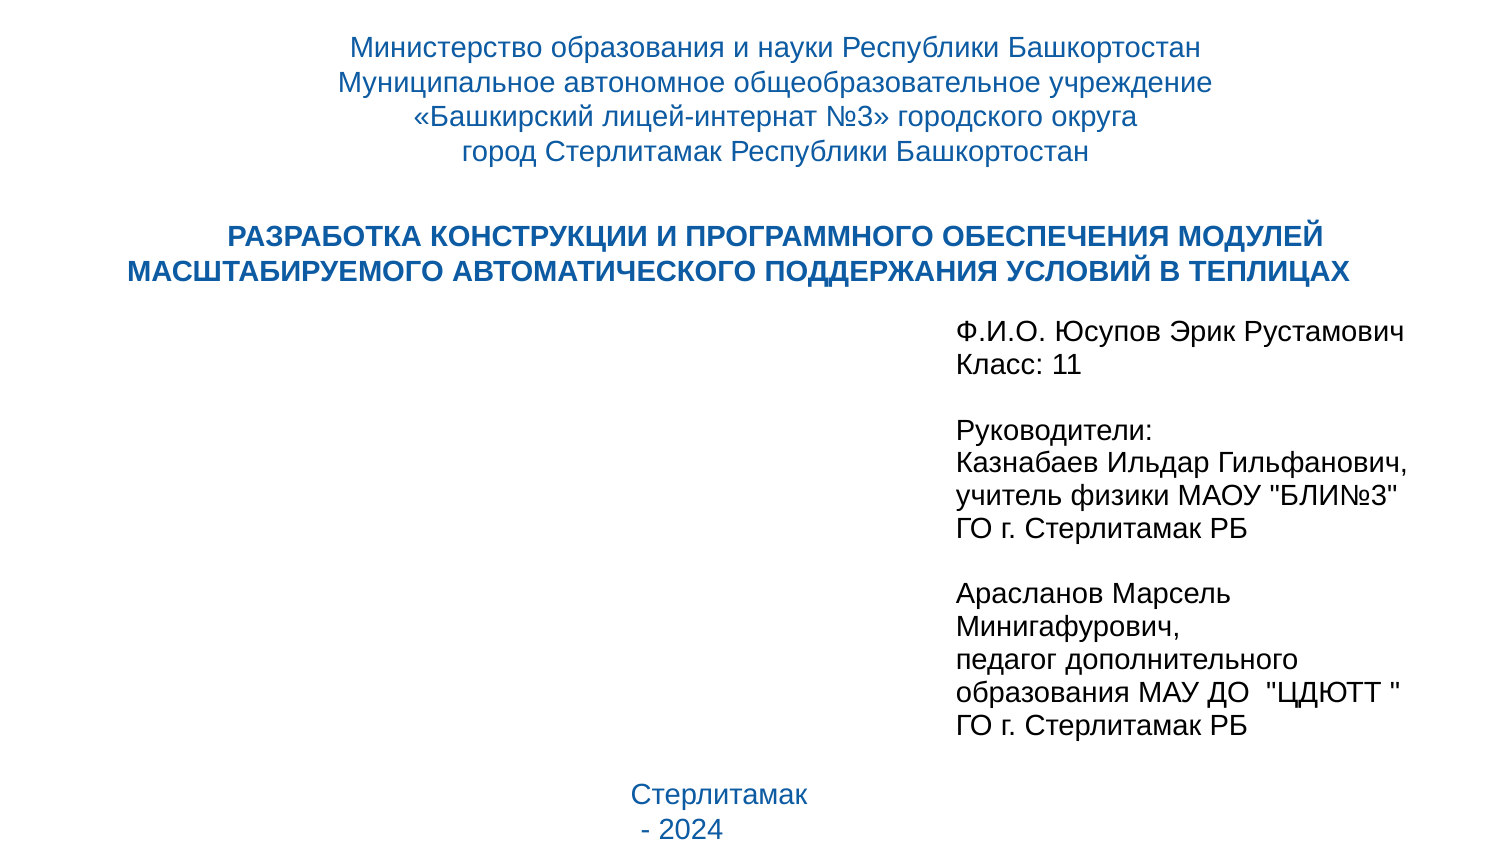

Министерство образования и науки Республики Башкортостан
Муниципальное автономное общеобразовательное учреждение
«Башкирский лицей-интернат №3» городского округа
город Стерлитамак Республики Башкортостан

РАЗРАБОТКА КОНСТРУКЦИИ И ПРОГРАММНОГО ОБЕСПЕЧЕНИЯ МОДУЛЕЙ МАСШТАБИРУЕМОГО АВТОМАТИЧЕСКОГО ПОДДЕРЖАНИЯ УСЛОВИЙ В ТЕПЛИЦАХ
| Ф.И.О. Юсупов Эрик Рустамович Класс: 11   Руководители: Казнабаев Ильдар Гильфанович, учитель физики МАОУ "БЛИ№3" ГО г. Стерлитамак РБ   Арасланов Марсель Минигафурович, педагог дополнительного образования МАУ ДО "ЦДЮТТ " ГО г. Стерлитамак РБ |
| --- |
Стерлитамак - 2024